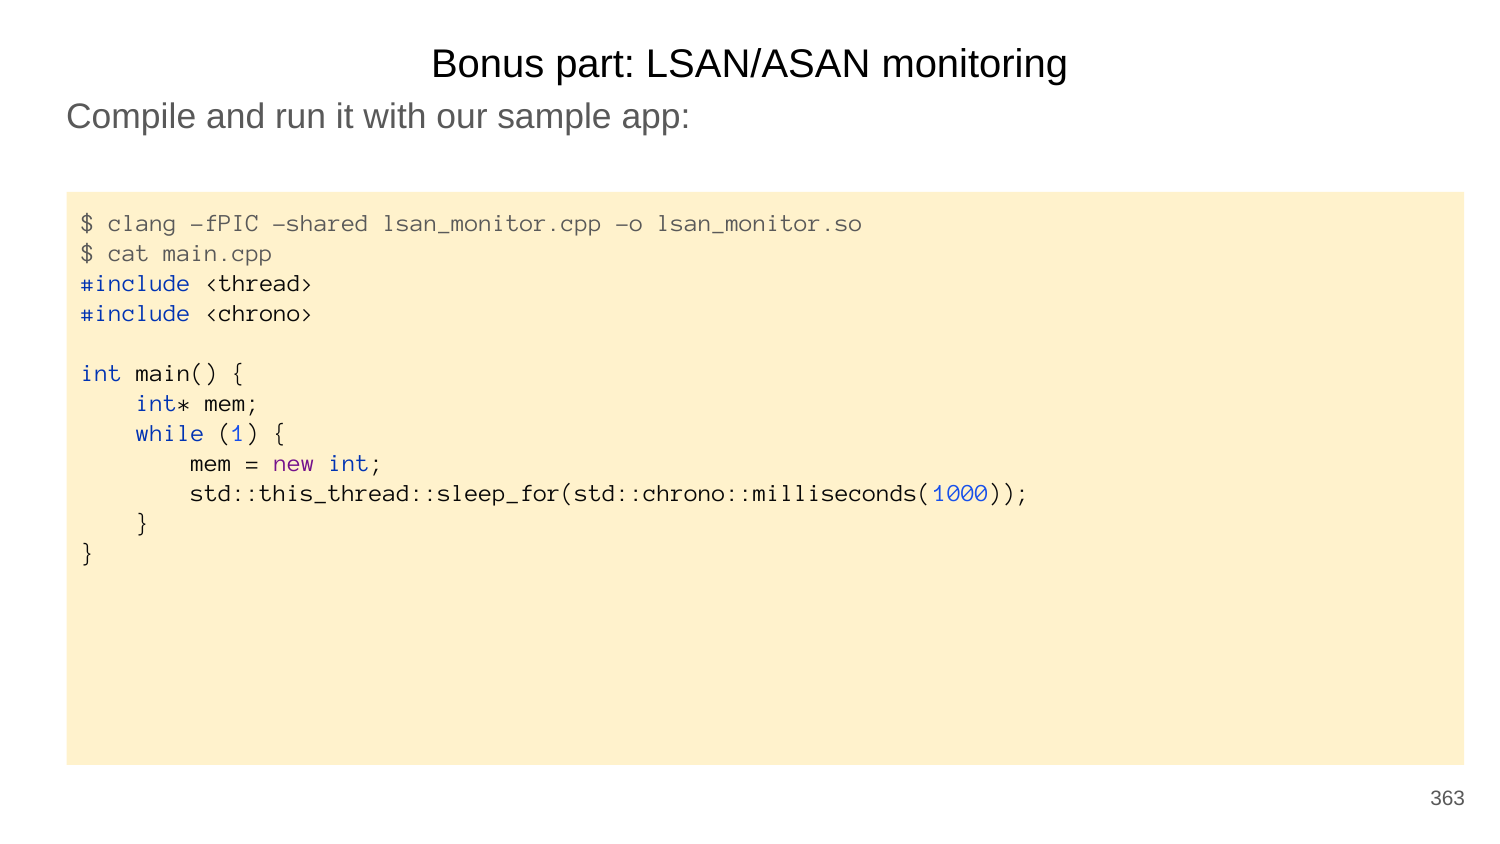

Bonus part: LSAN/ASAN monitoring
Compile and run it with our sample app:
$ clang -fPIC -shared lsan_monitor.cpp -o lsan_monitor.so
$ cat main.cpp
#include <thread>
#include <chrono>
int main() {
    int* mem;
    while (1) {
        mem = new int;
        std::this_thread::sleep_for(std::chrono::milliseconds(1000));
    }
}

363